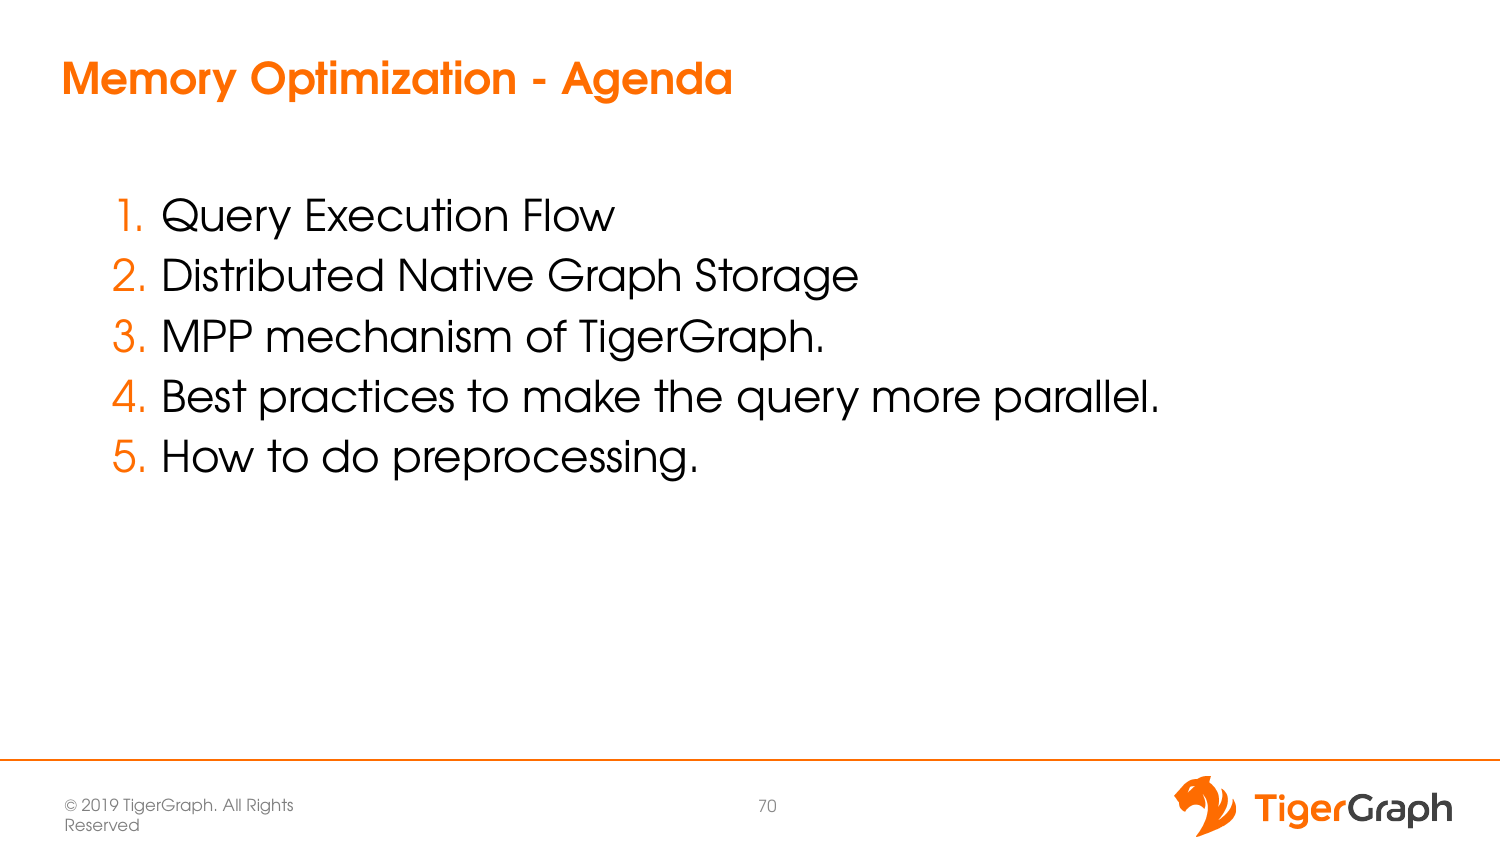

# Memory Optimization - Agenda
Query Execution Flow
Distributed Native Graph Storage
MPP mechanism of TigerGraph.
Best practices to make the query more parallel.
How to do preprocessing.
70